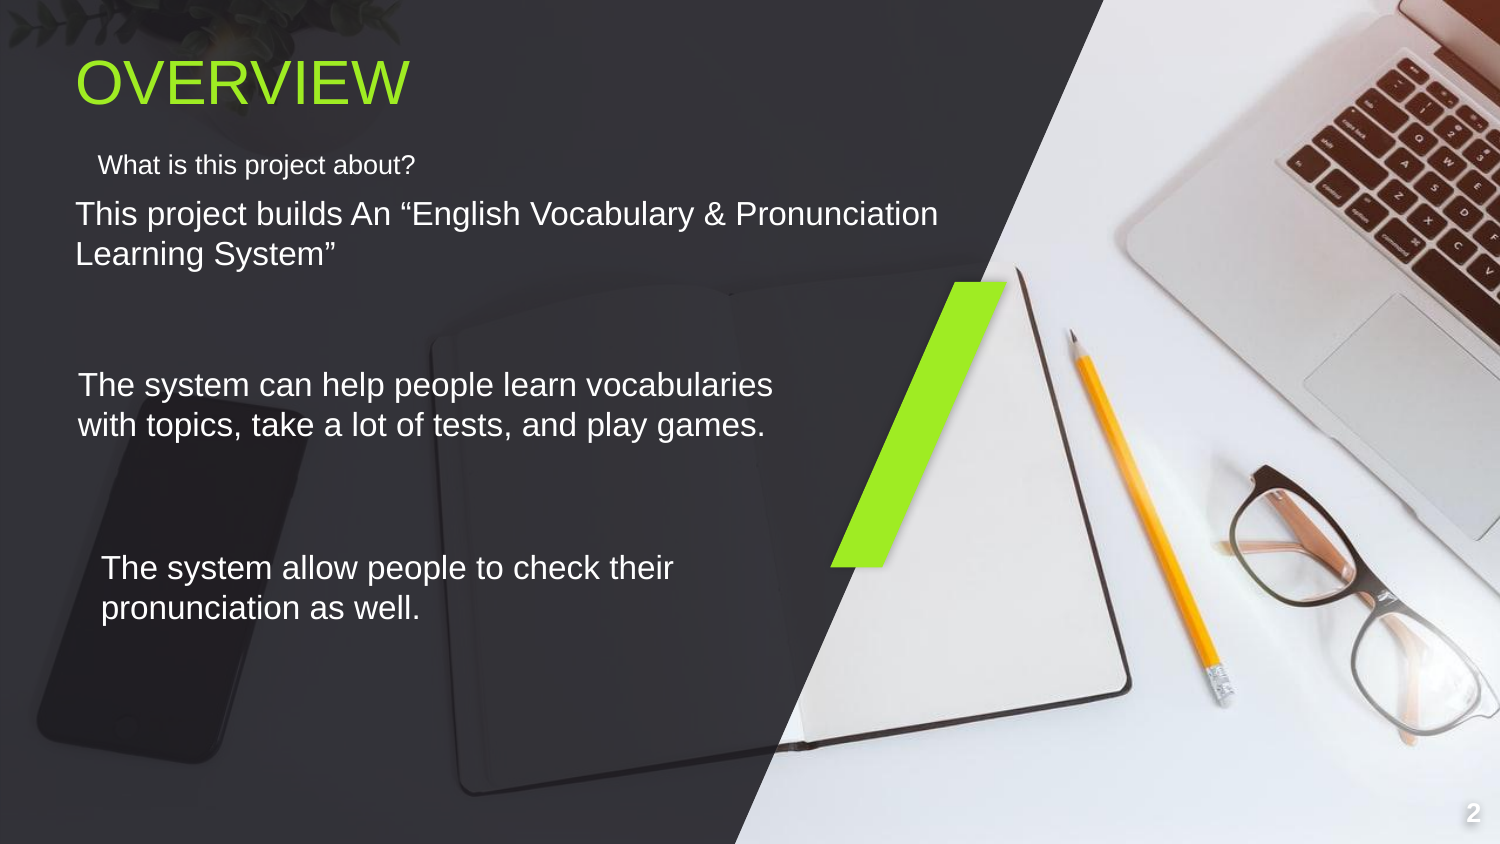

# OVERVIEW
 What is this project about?
This project builds An “English Vocabulary & Pronunciation Learning System”

The system can help people learn vocabularies with topics, take a lot of tests, and play games.
The system allow people to check their pronunciation as well.

2